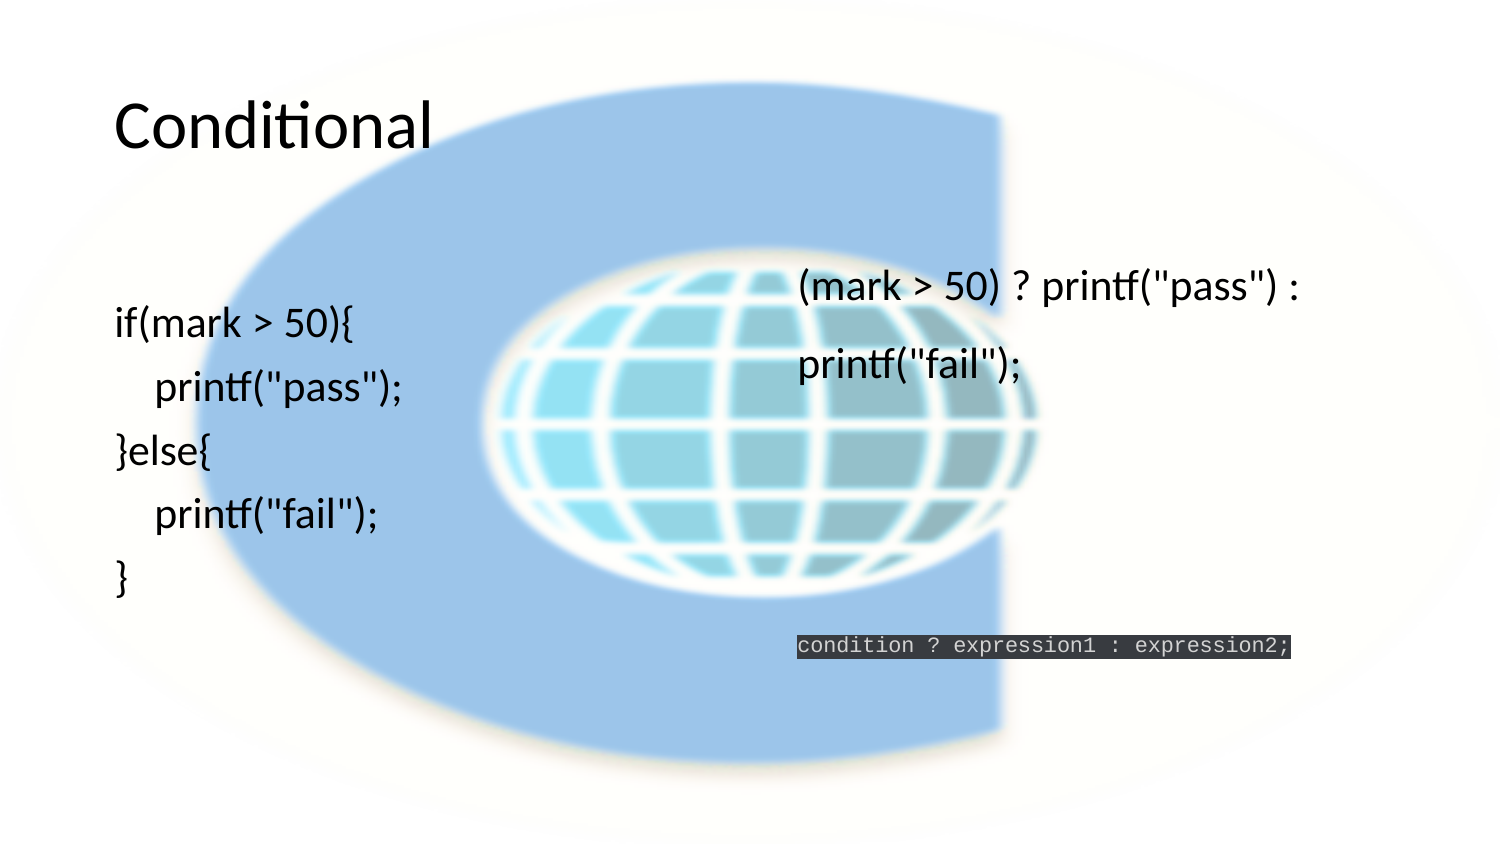

# Conditional

if(mark > 50){
    printf("pass");
}else{
    printf("fail");
}

(mark > 50) ? printf("pass") : printf("fail");

condition ? expression1 : expression2;